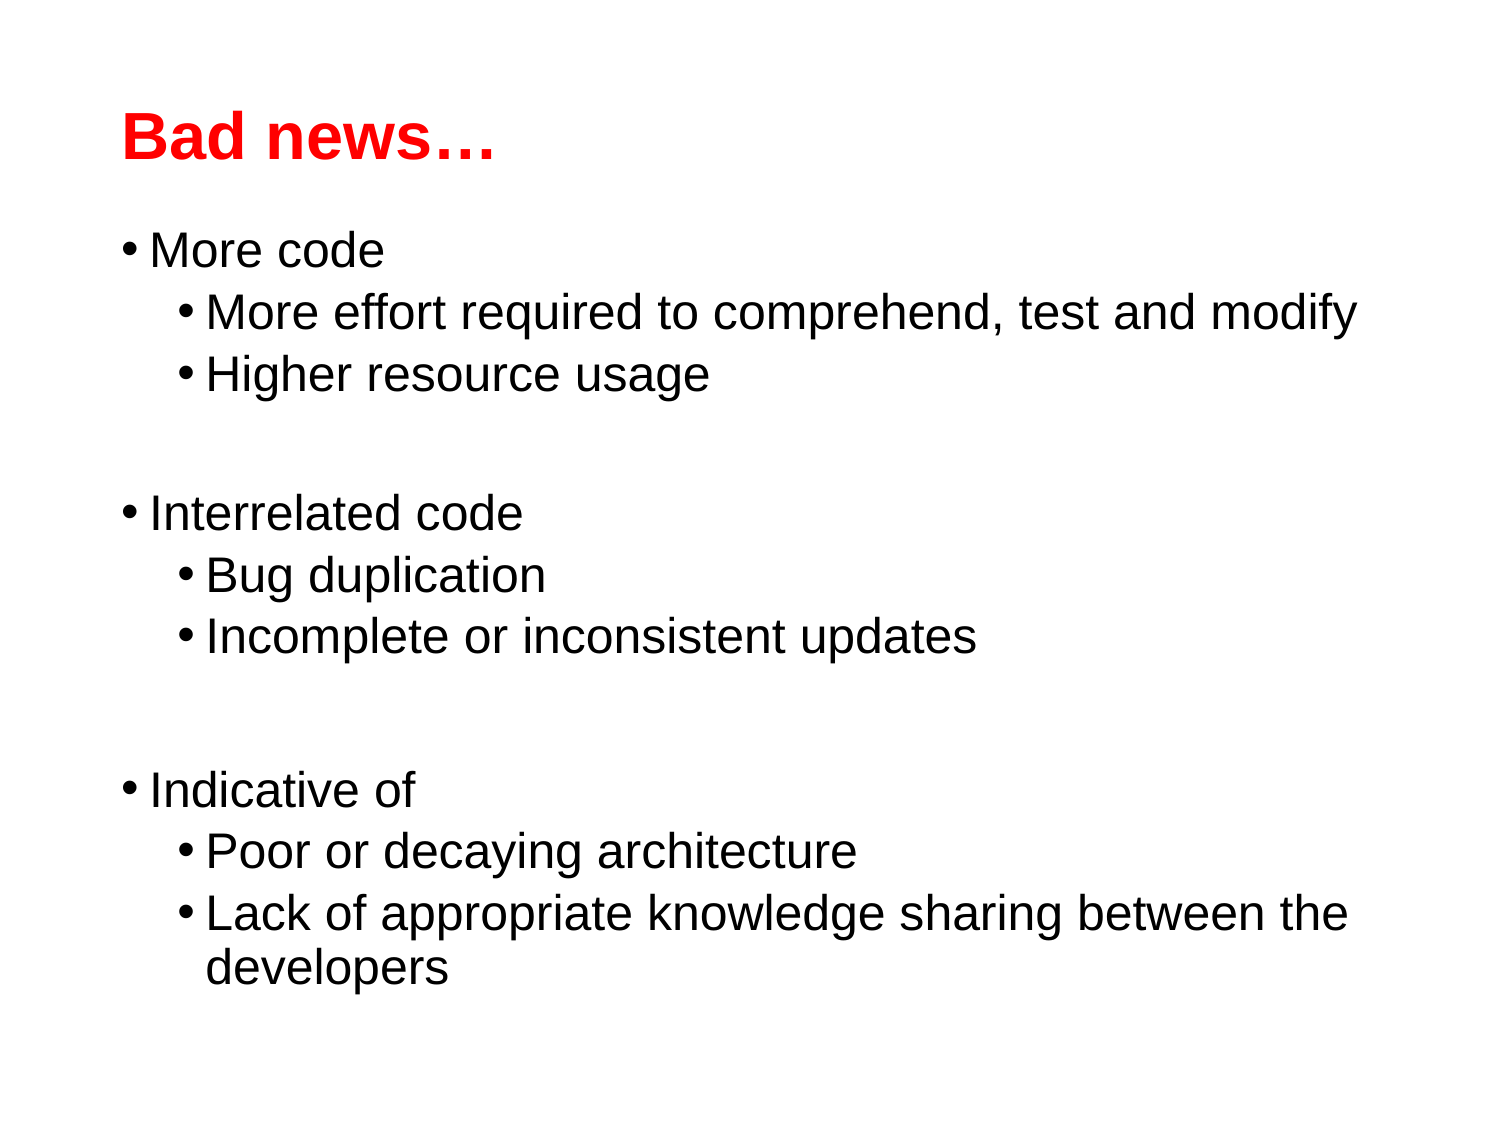

# Bad news…
More code
More effort required to comprehend, test and modify
Higher resource usage

Interrelated code
Bug duplication
Incomplete or inconsistent updates

Indicative of
Poor or decaying architecture
Lack of appropriate knowledge sharing between the developers